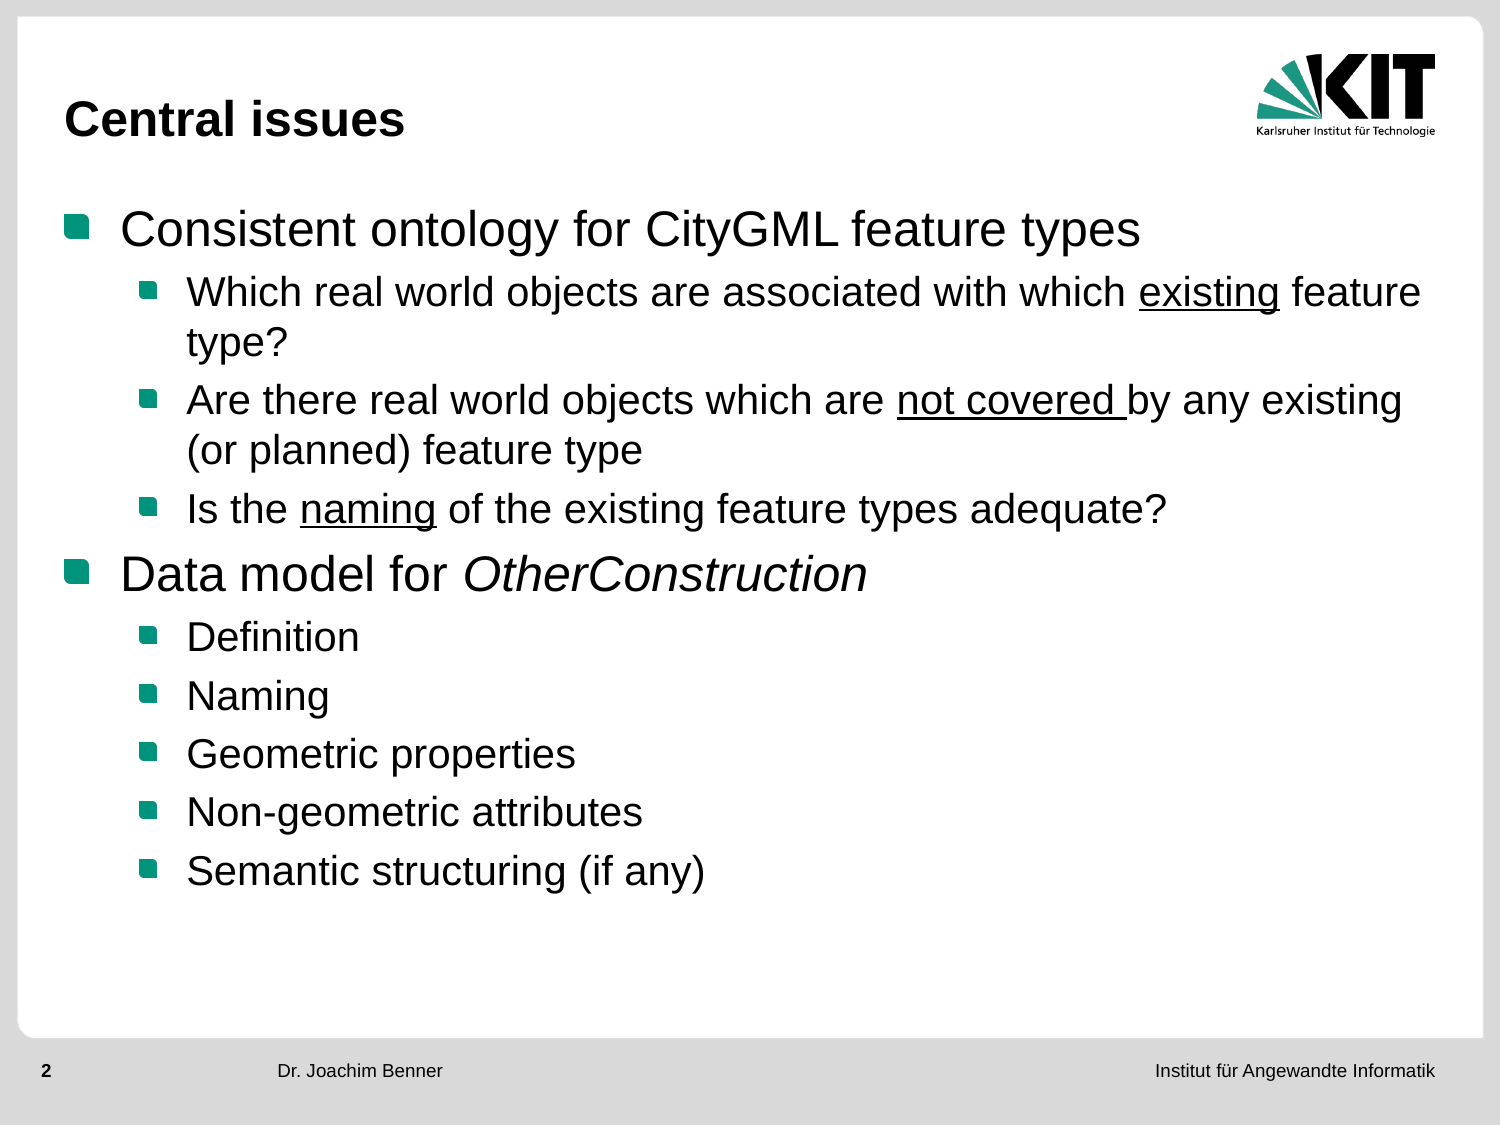

# Central issues
Consistent ontology for CityGML feature types
Which real world objects are associated with which existing feature type?
Are there real world objects which are not covered by any existing (or planned) feature type
Is the naming of the existing feature types adequate?
Data model for OtherConstruction
Definition
Naming
Geometric properties
Non-geometric attributes
Semantic structuring (if any)

Dr. Joachim Benner